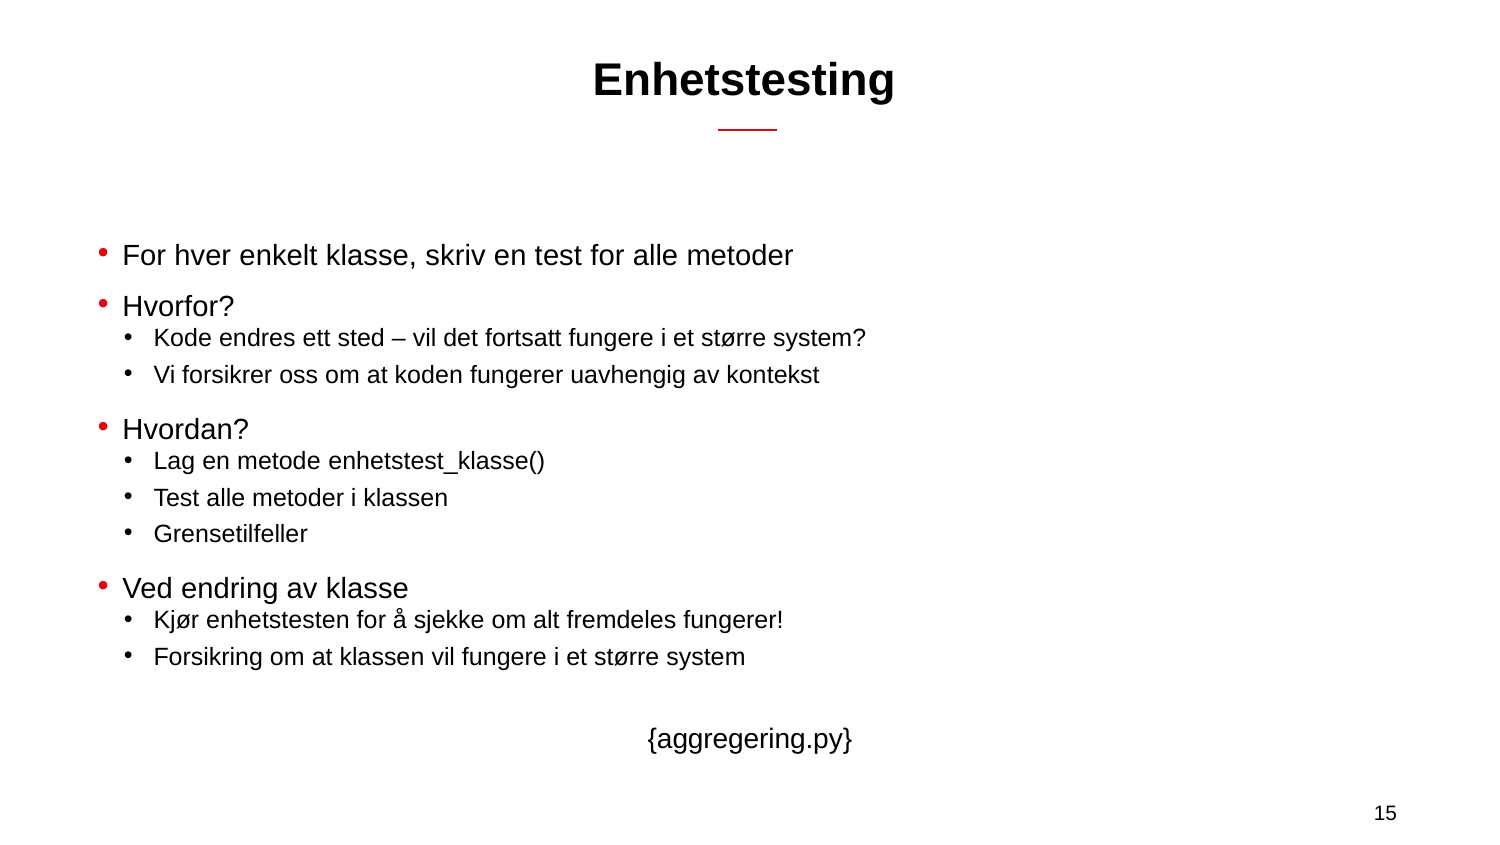

# Enhetstesting
For hver enkelt klasse, skriv en test for alle metoder
Hvorfor?
Kode endres ett sted – vil det fortsatt fungere i et større system?
Vi forsikrer oss om at koden fungerer uavhengig av kontekst
Hvordan?
Lag en metode enhetstest_klasse()
Test alle metoder i klassen
Grensetilfeller
Ved endring av klasse
Kjør enhetstesten for å sjekke om alt fremdeles fungerer!
Forsikring om at klassen vil fungere i et større system
{aggregering.py}

15